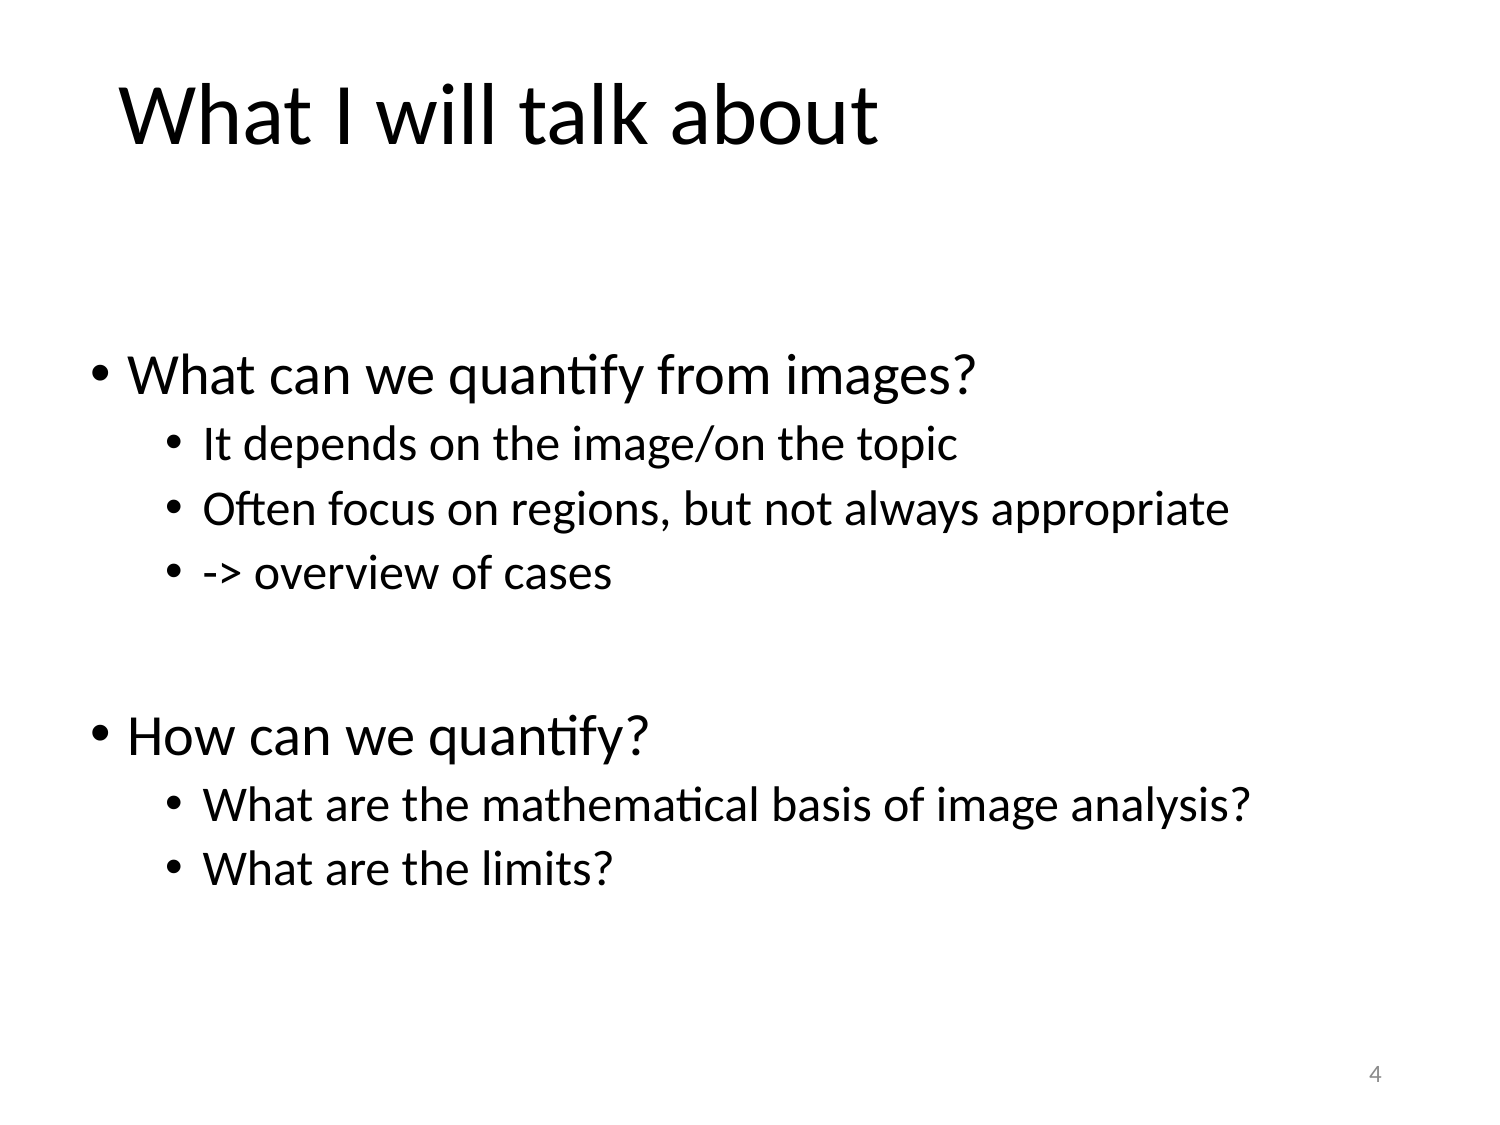

# What I will talk about

What can we quantify from images?
It depends on the image/on the topic
Often focus on regions, but not always appropriate
-> overview of cases

How can we quantify?
What are the mathematical basis of image analysis?
What are the limits?
4